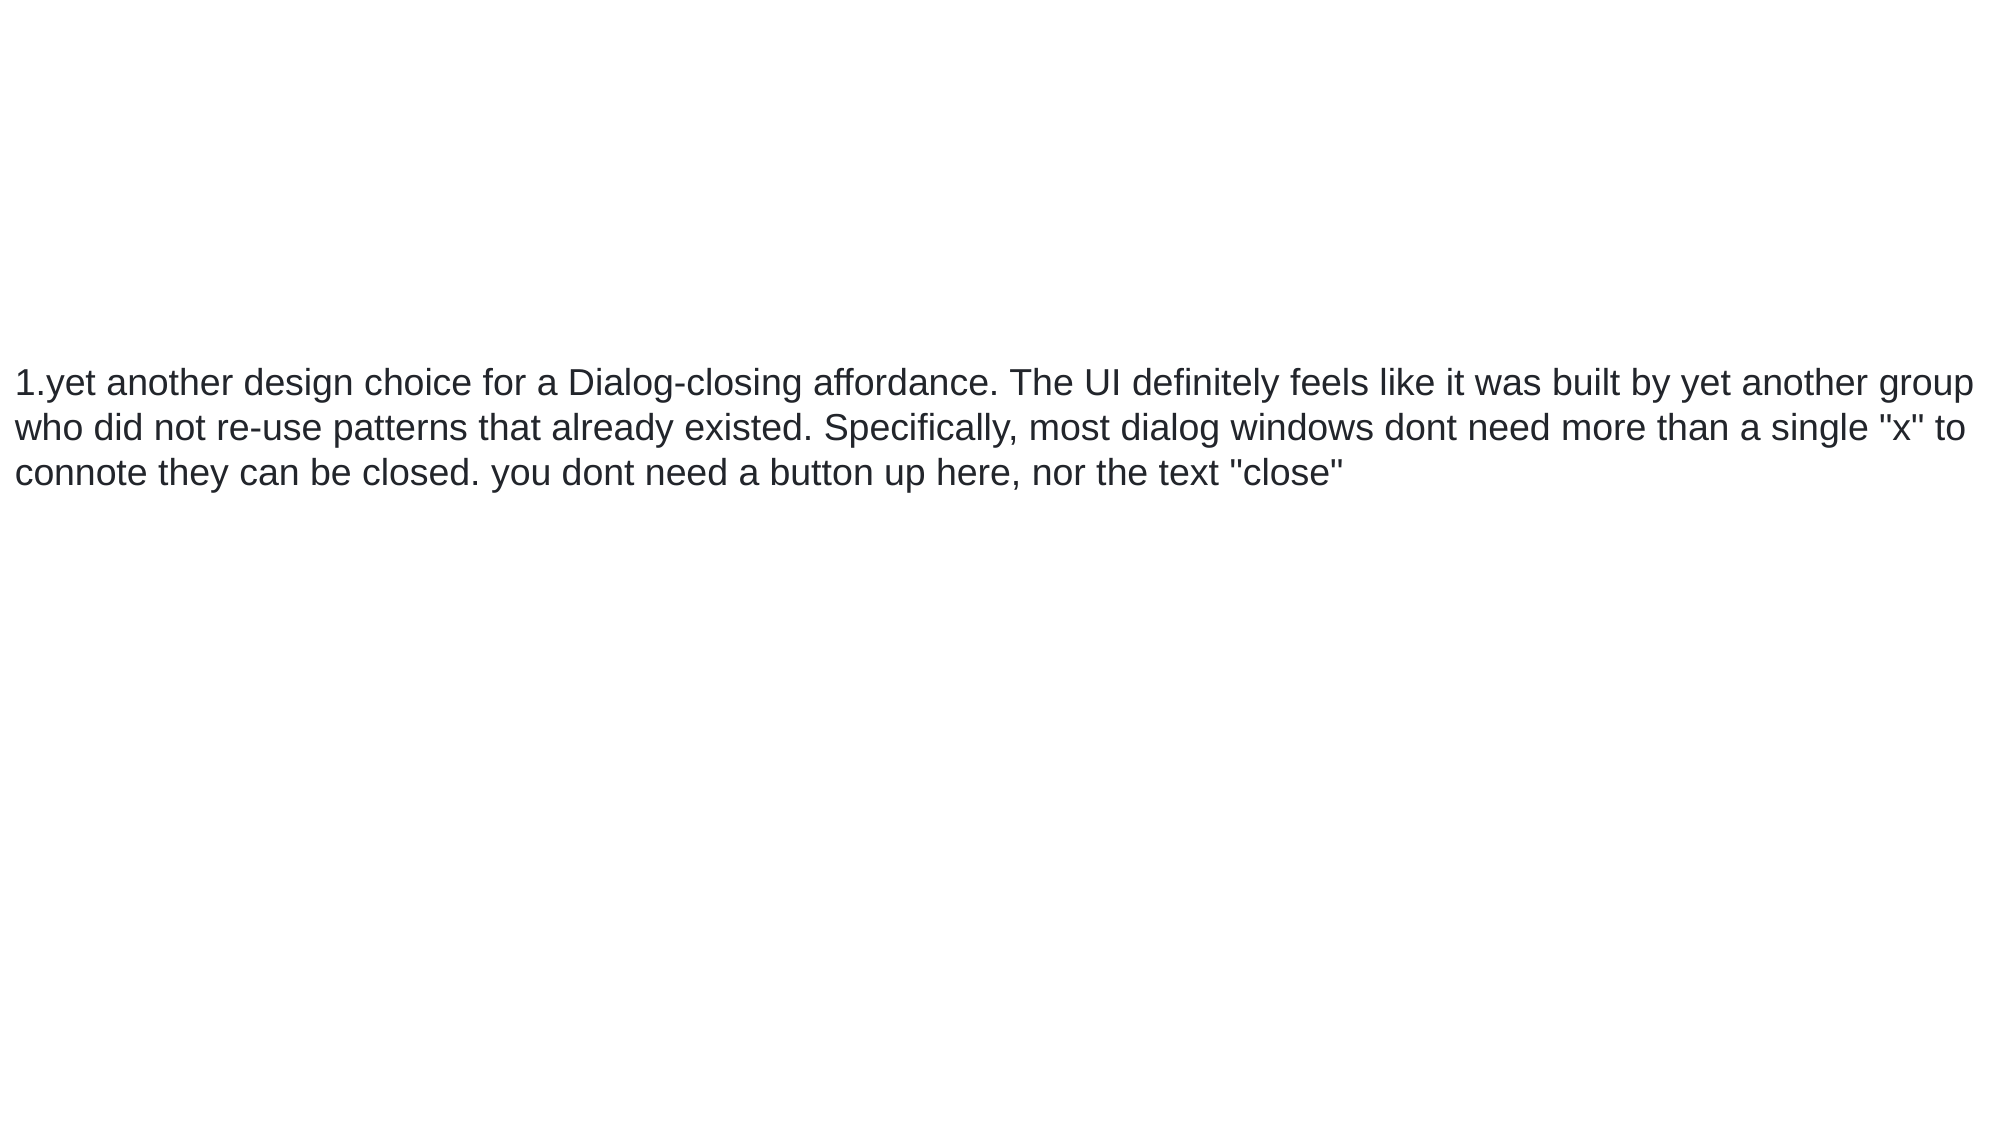

yet another design choice for a Dialog-closing affordance. The UI definitely feels like it was built by yet another group who did not re-use patterns that already existed. Specifically, most dialog windows dont need more than a single "x" to connote they can be closed. you dont need a button up here, nor the text "close"
EL